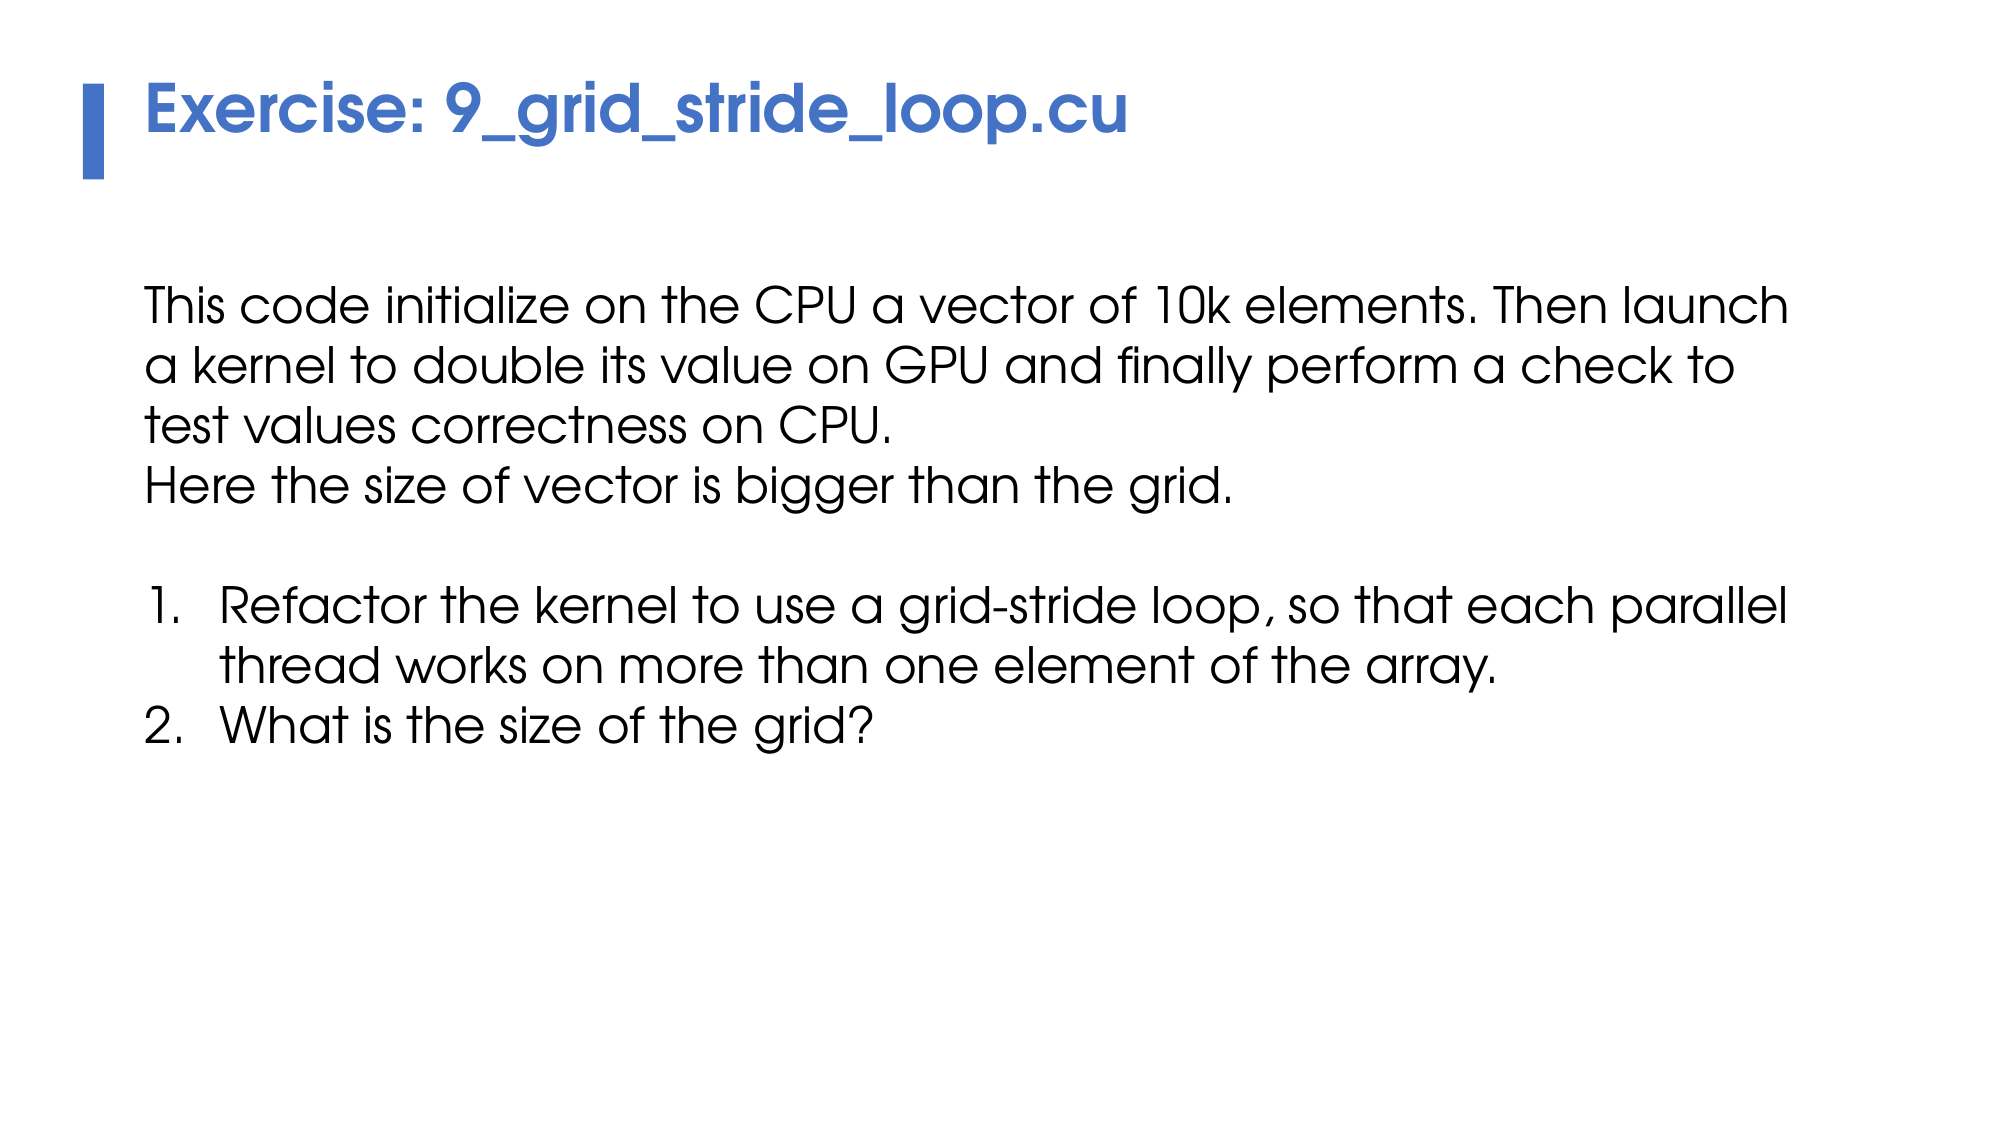

Exercise: 9_grid_stride_loop.cu

This code initialize on the CPU a vector of 10k elements. Then launch a kernel to double its value on GPU and finally perform a check to test values correctness on CPU.
Here the size of vector is bigger than the grid.

Refactor the kernel to use a grid-stride loop, so that each parallel thread works on more than one element of the array.
What is the size of the grid?